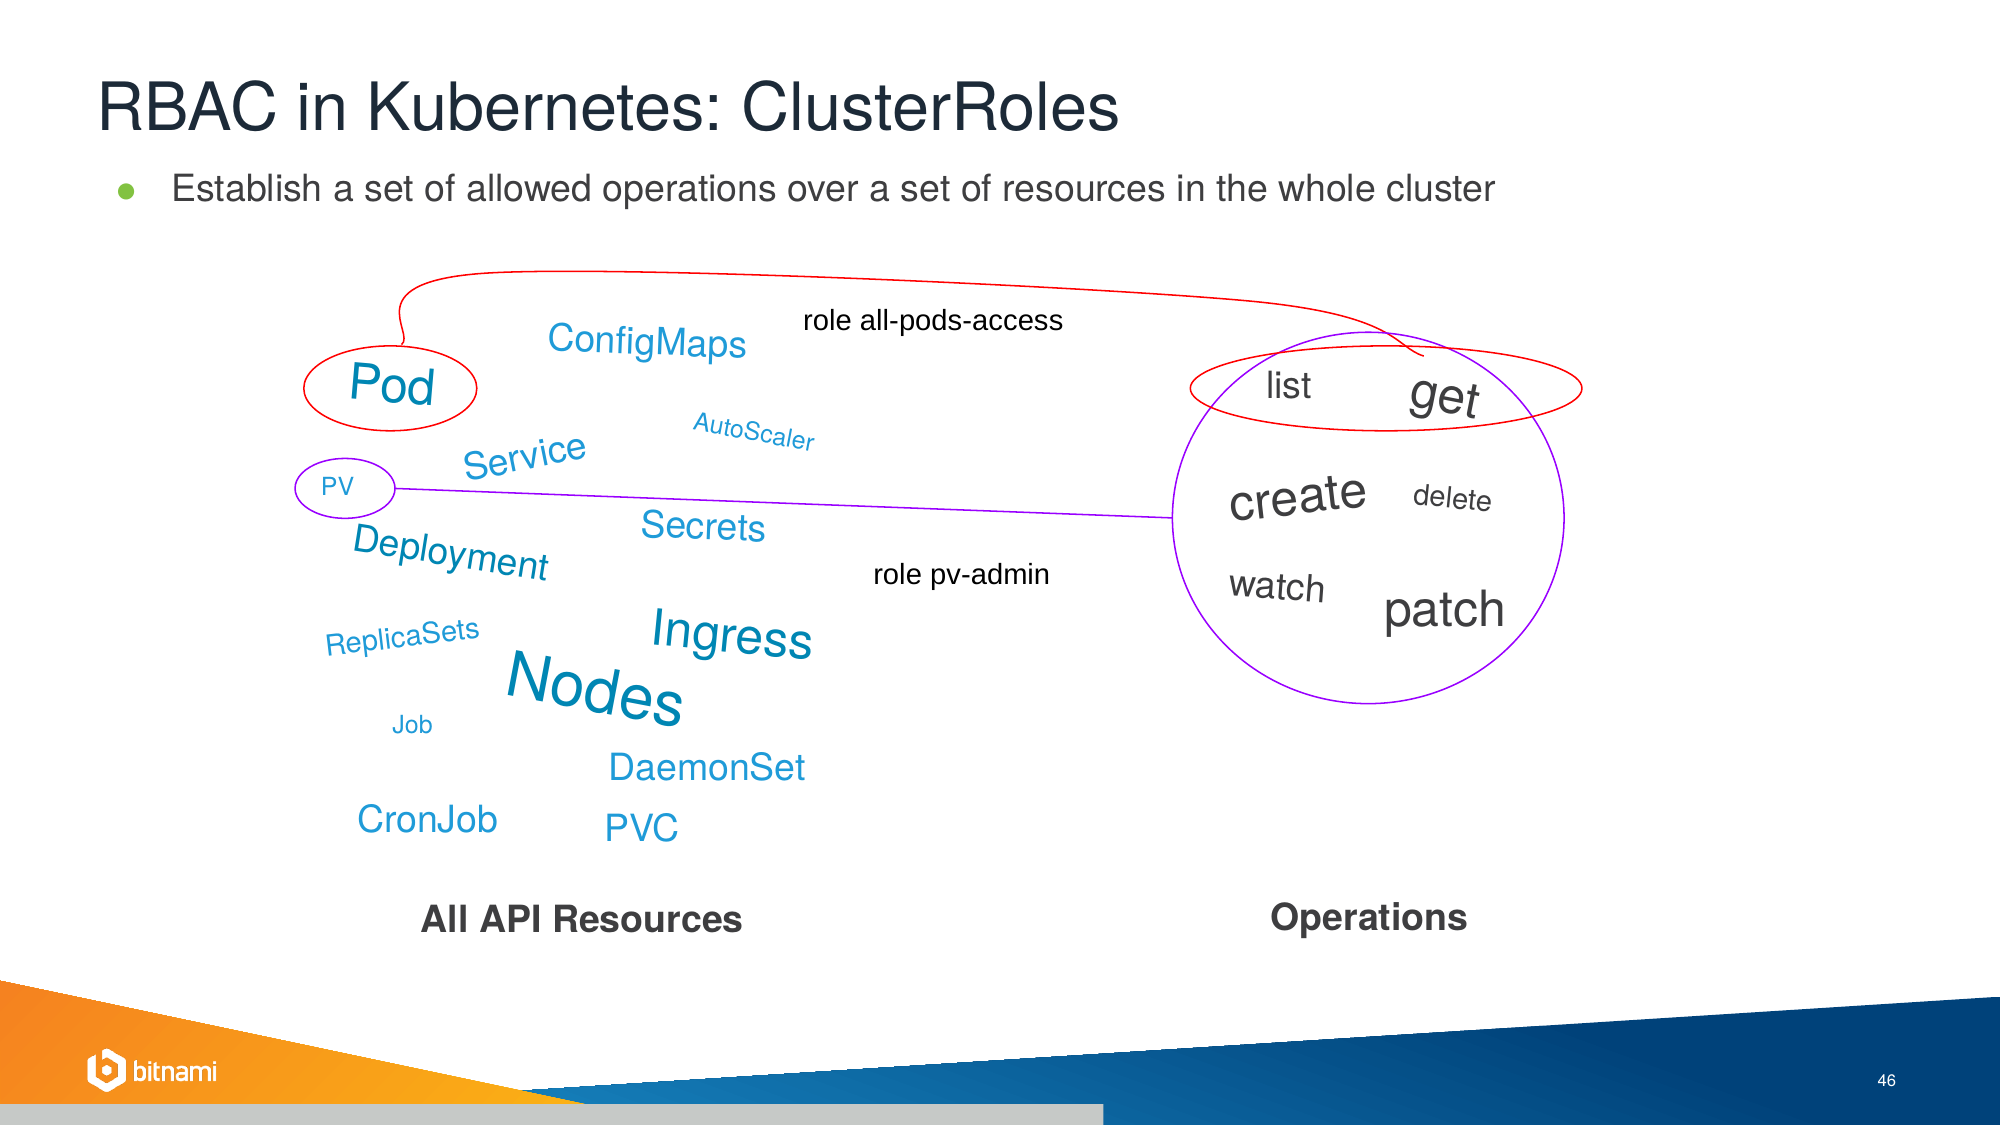

# RBAC in Kubernetes: ClusterRoles
Establish a set of allowed operations over a set of resources in the whole cluster

role all-pods-access
ConfigMaps

Pod

list
get
AutoScaler
Service
create
PV

delete
Secrets
Deployment
role pv-admin
watch
patch
Ingress
ReplicaSets
Nodes
Job
DaemonSet
CronJob
PVC
Operations
All API Resources
46